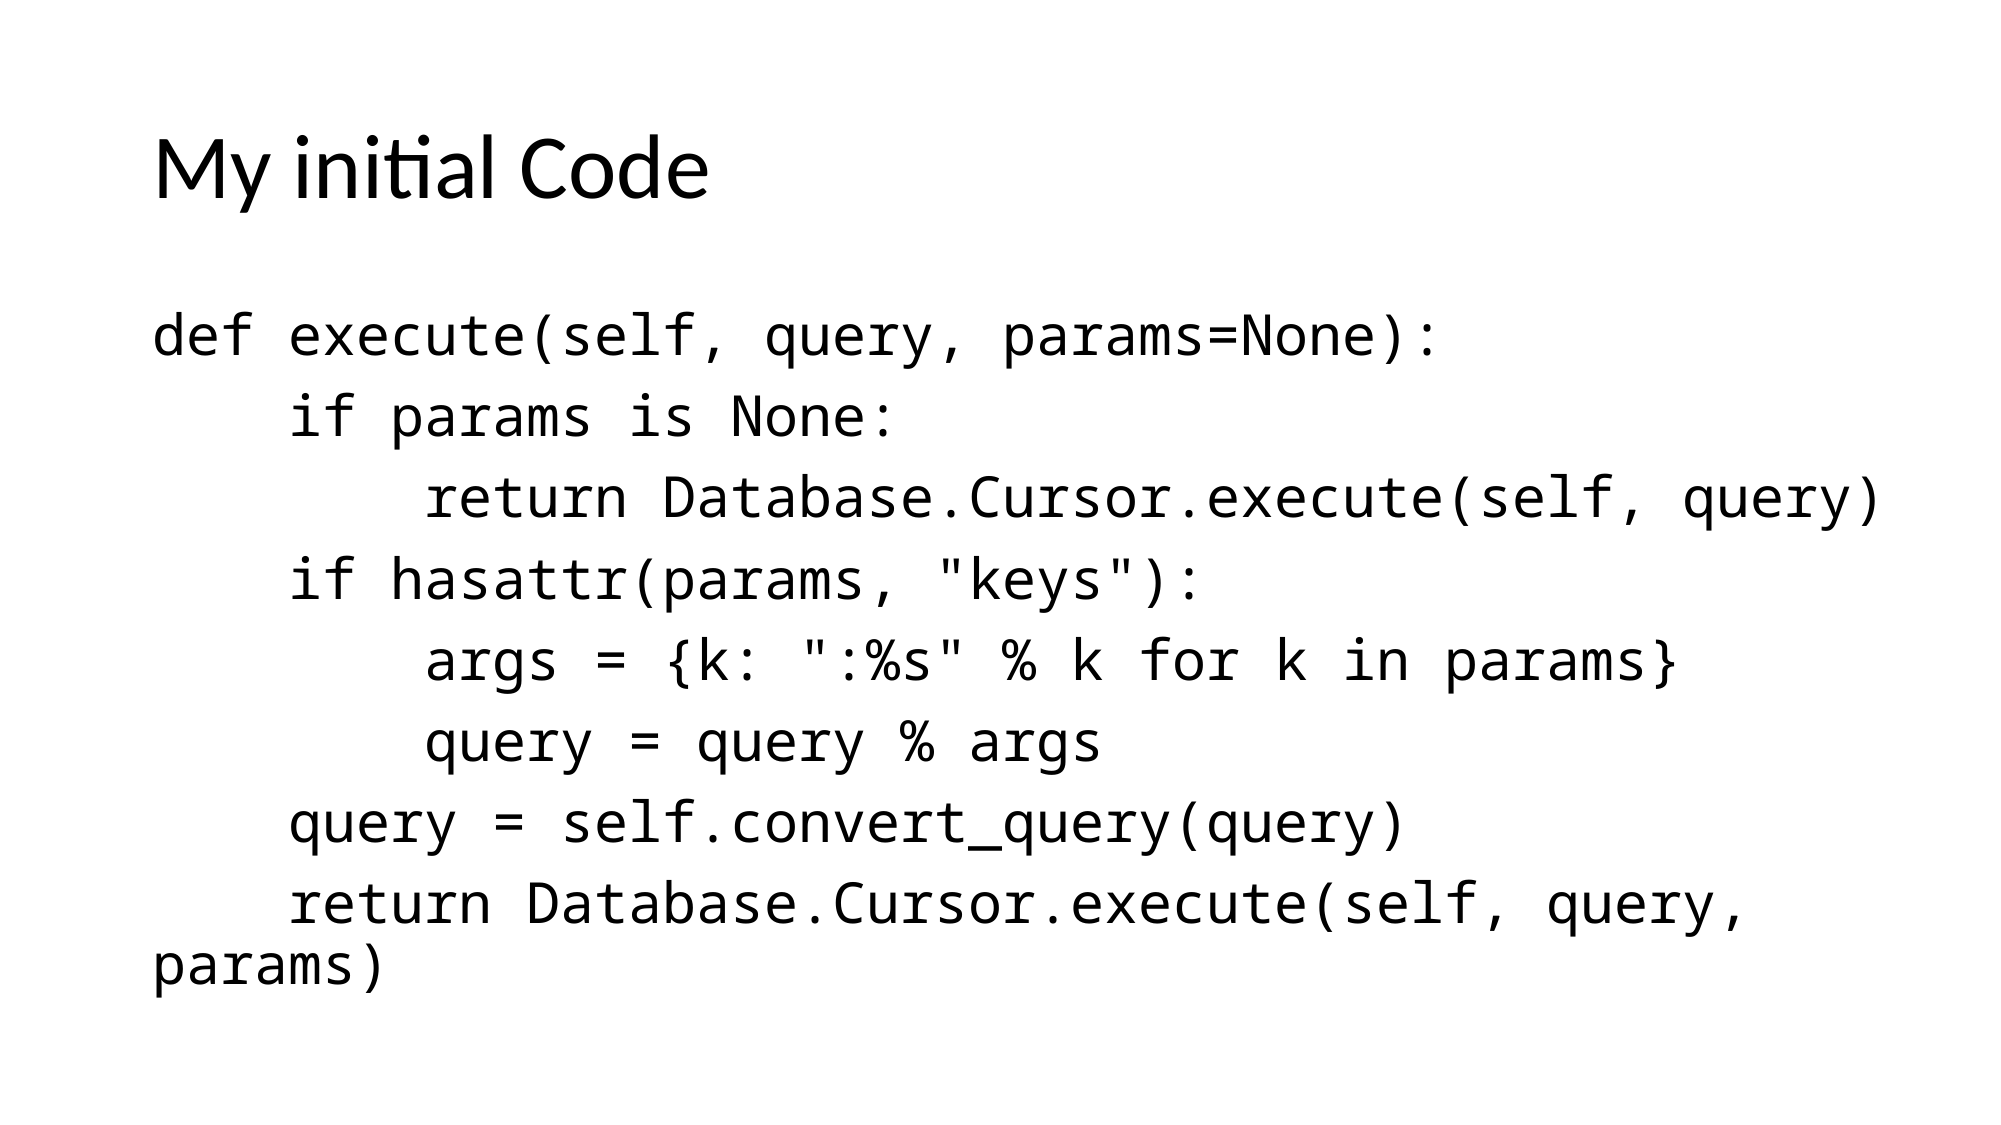

# My initial Code
def execute(self, query, params=None):
    if params is None:
        return Database.Cursor.execute(self, query)
    if hasattr(params, "keys"):
        args = {k: ":%s" % k for k in params}
        query = query % args
    query = self.convert_query(query)
    return Database.Cursor.execute(self, query, params)